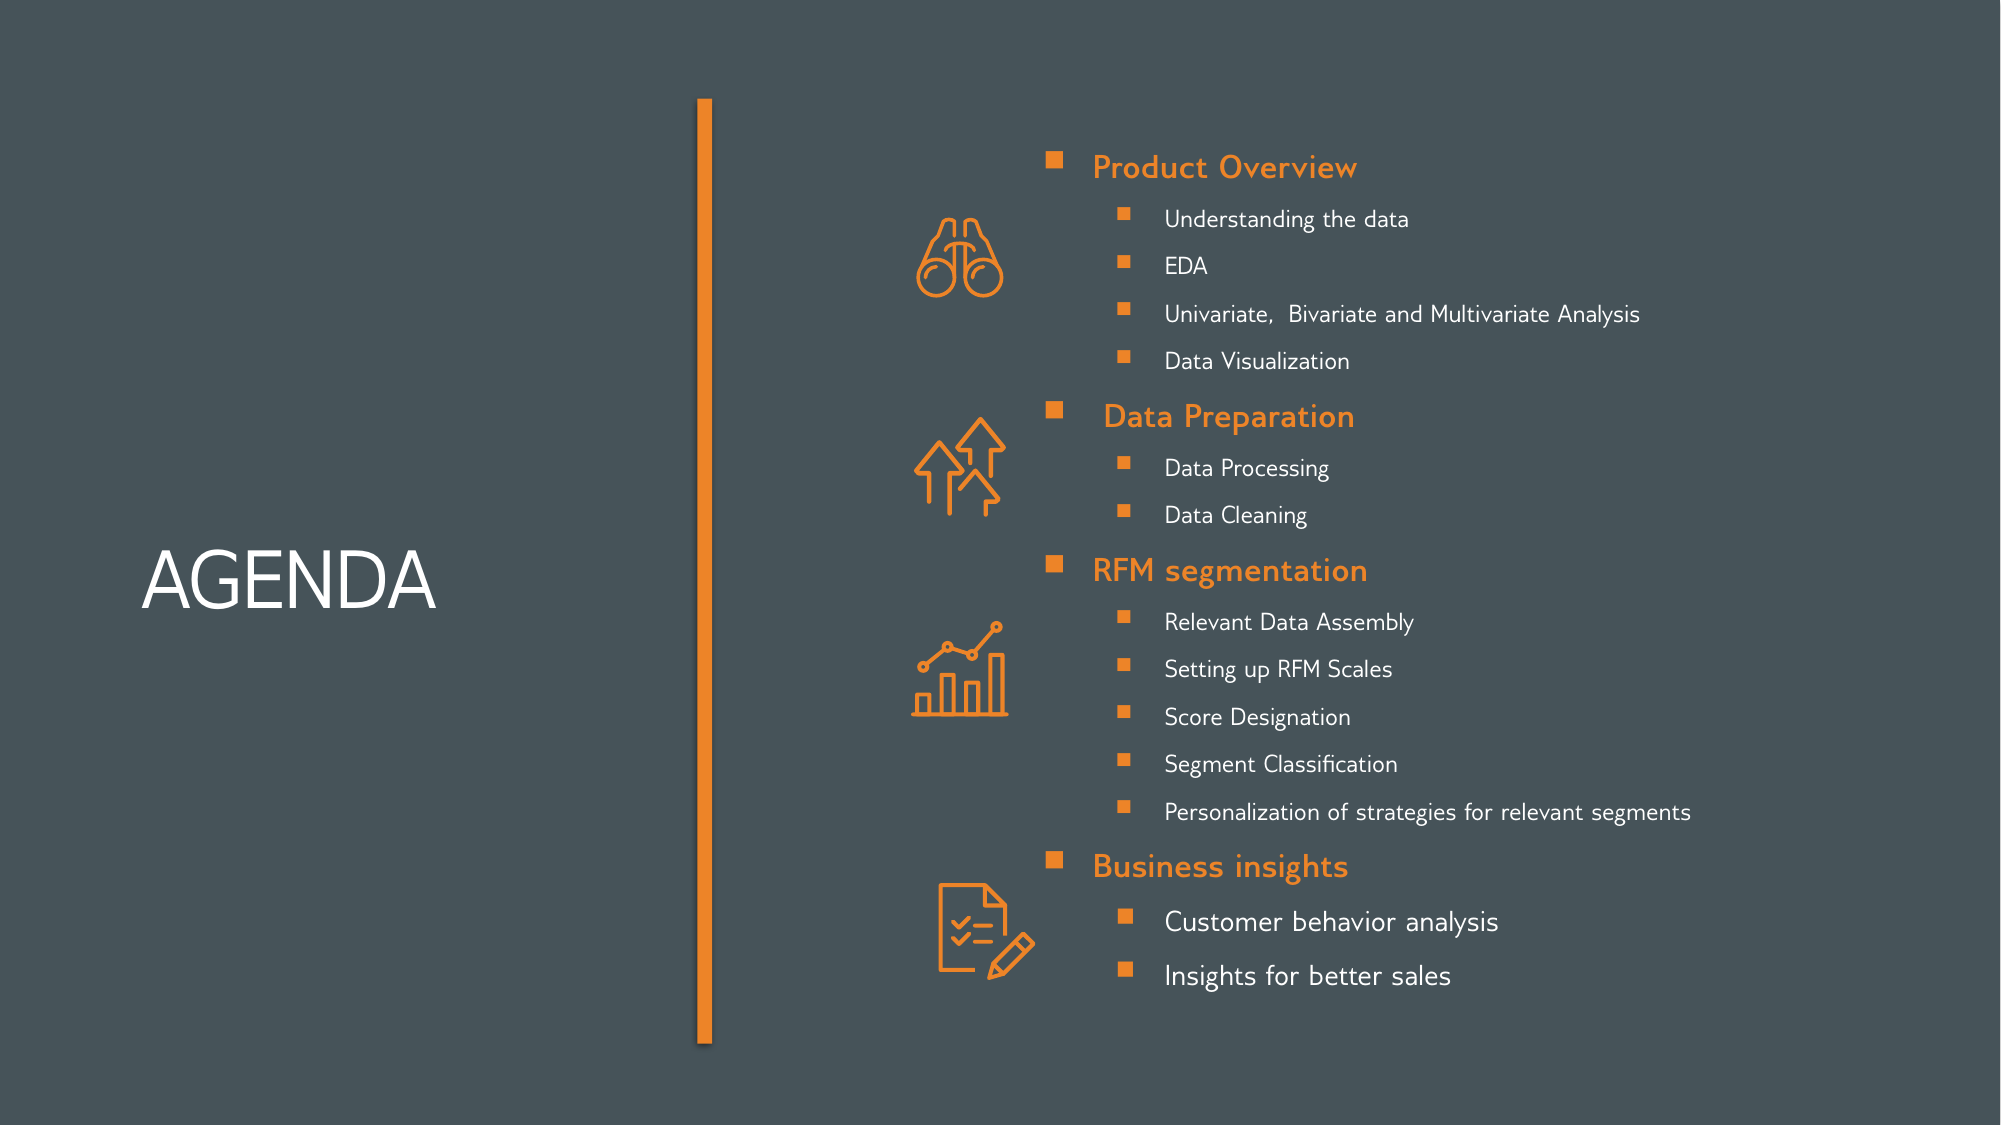

Product Overview
Understanding the data
EDA
Univariate,  Bivariate and Multivariate Analysis
Data Visualization
 Data Preparation
Data Processing
Data Cleaning
RFM segmentation
Relevant Data Assembly
Setting up RFM Scales
Score Designation
Segment Classification
Personalization of strategies for relevant segments
Business insights
Customer behavior analysis
Insights for better sales

# Agenda